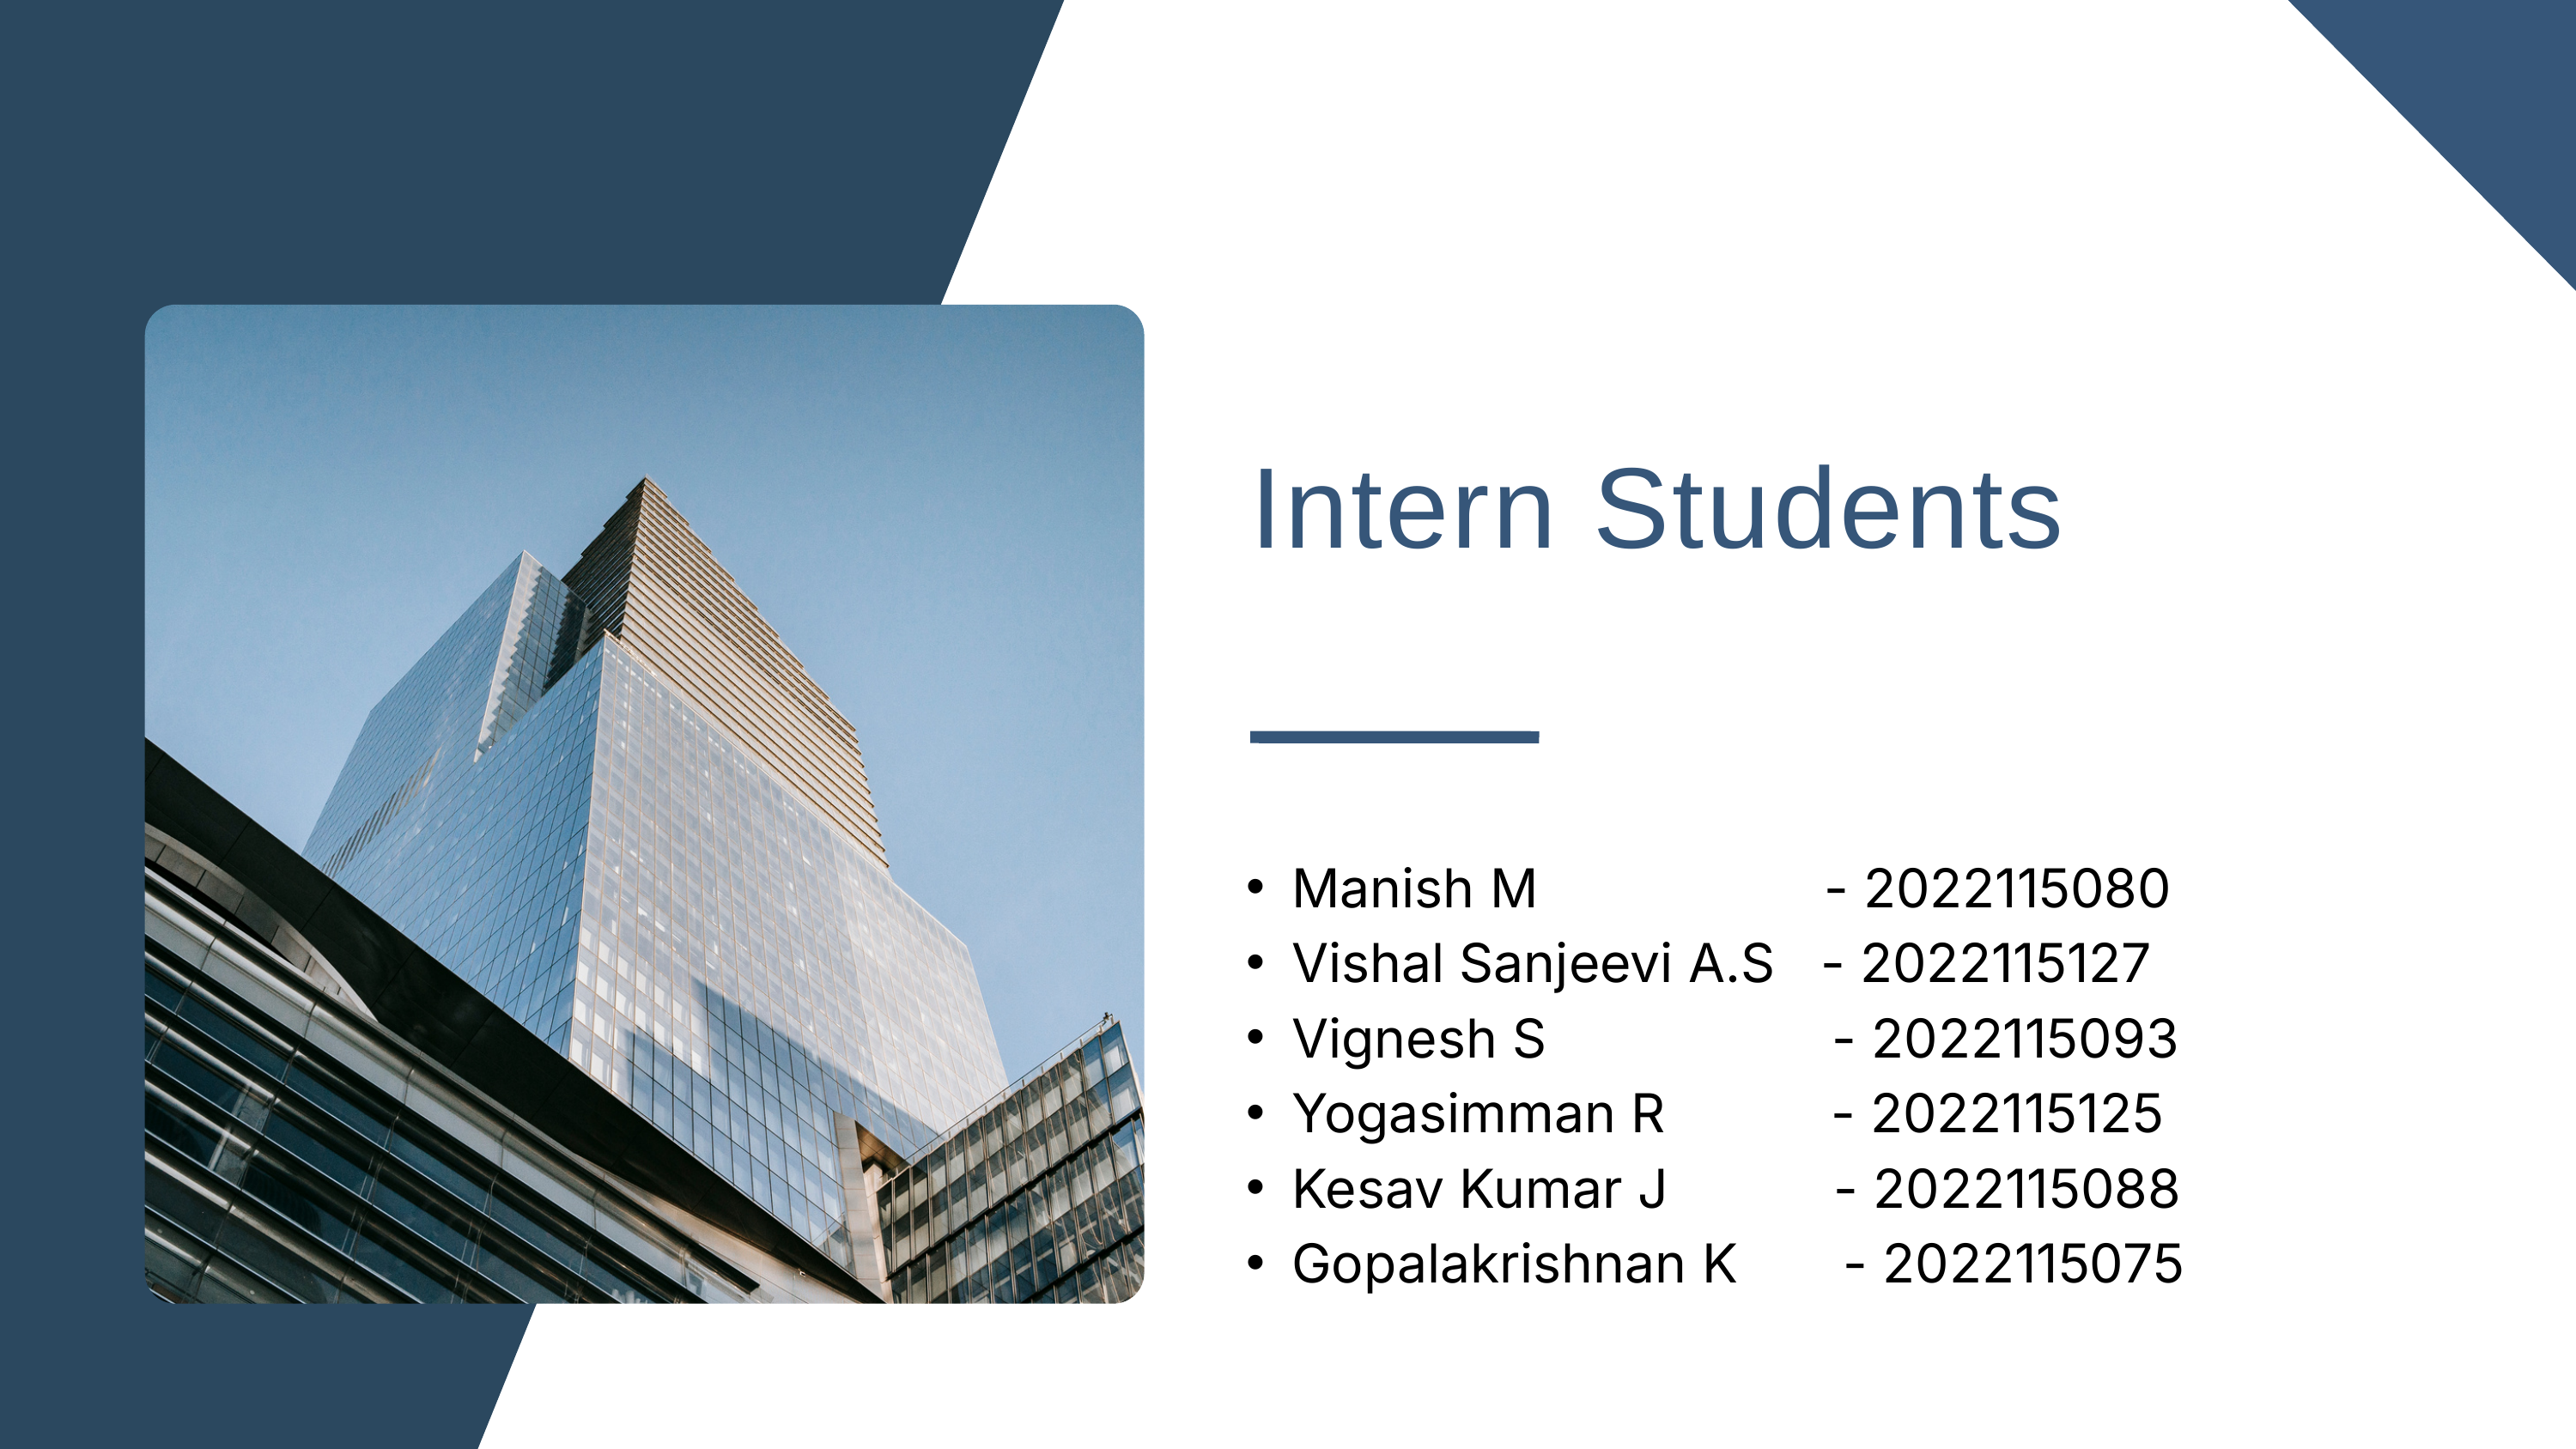

Intern Students

Manish M                   - 2022115080
Vishal Sanjeevi A.S   - 2022115127
Vignesh S                   - 2022115093
Yogasimman R           - 2022115125
Kesav Kumar J           - 2022115088
Gopalakrishnan K       - 2022115075